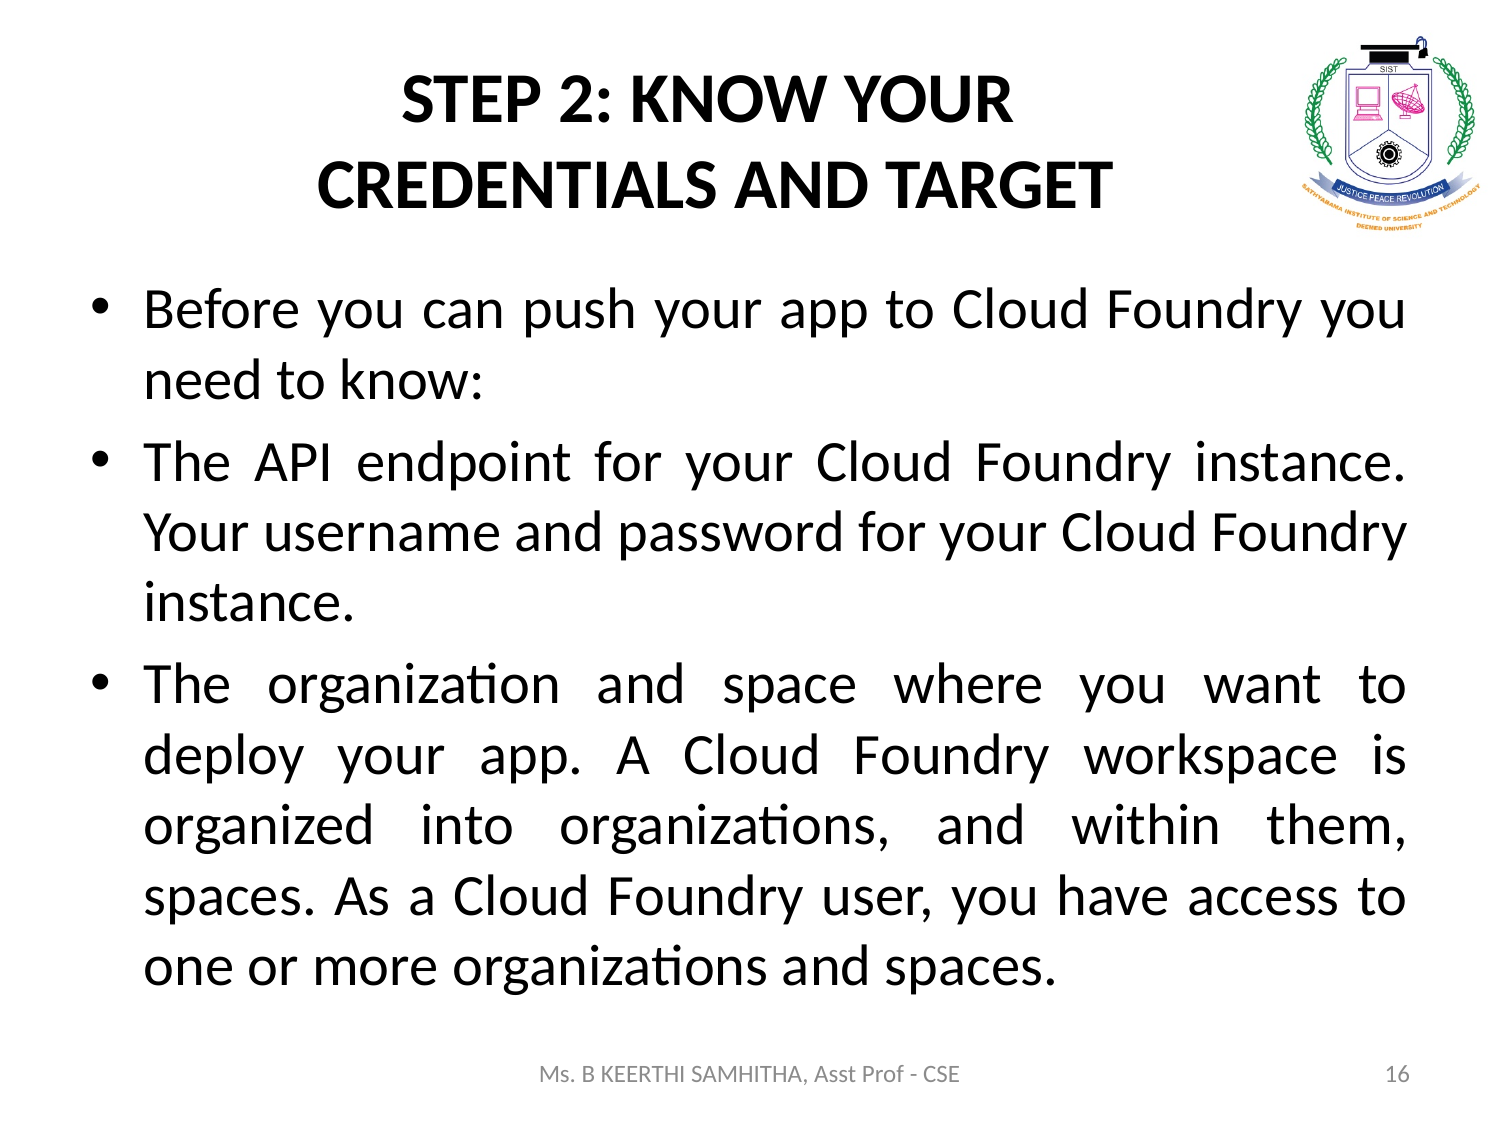

# STEP 2: KNOW YOUR CREDENTIALS AND TARGET
Before you can push your app to Cloud Foundry you need to know:
The API endpoint for your Cloud Foundry instance. Your username and password for your Cloud Foundry instance.
The organization and space where you want to deploy your app. A Cloud Foundry workspace is organized into organizations, and within them, spaces. As a Cloud Foundry user, you have access to one or more organizations and spaces.

Ms. B KEERTHI SAMHITHA, Asst Prof - CSE
16